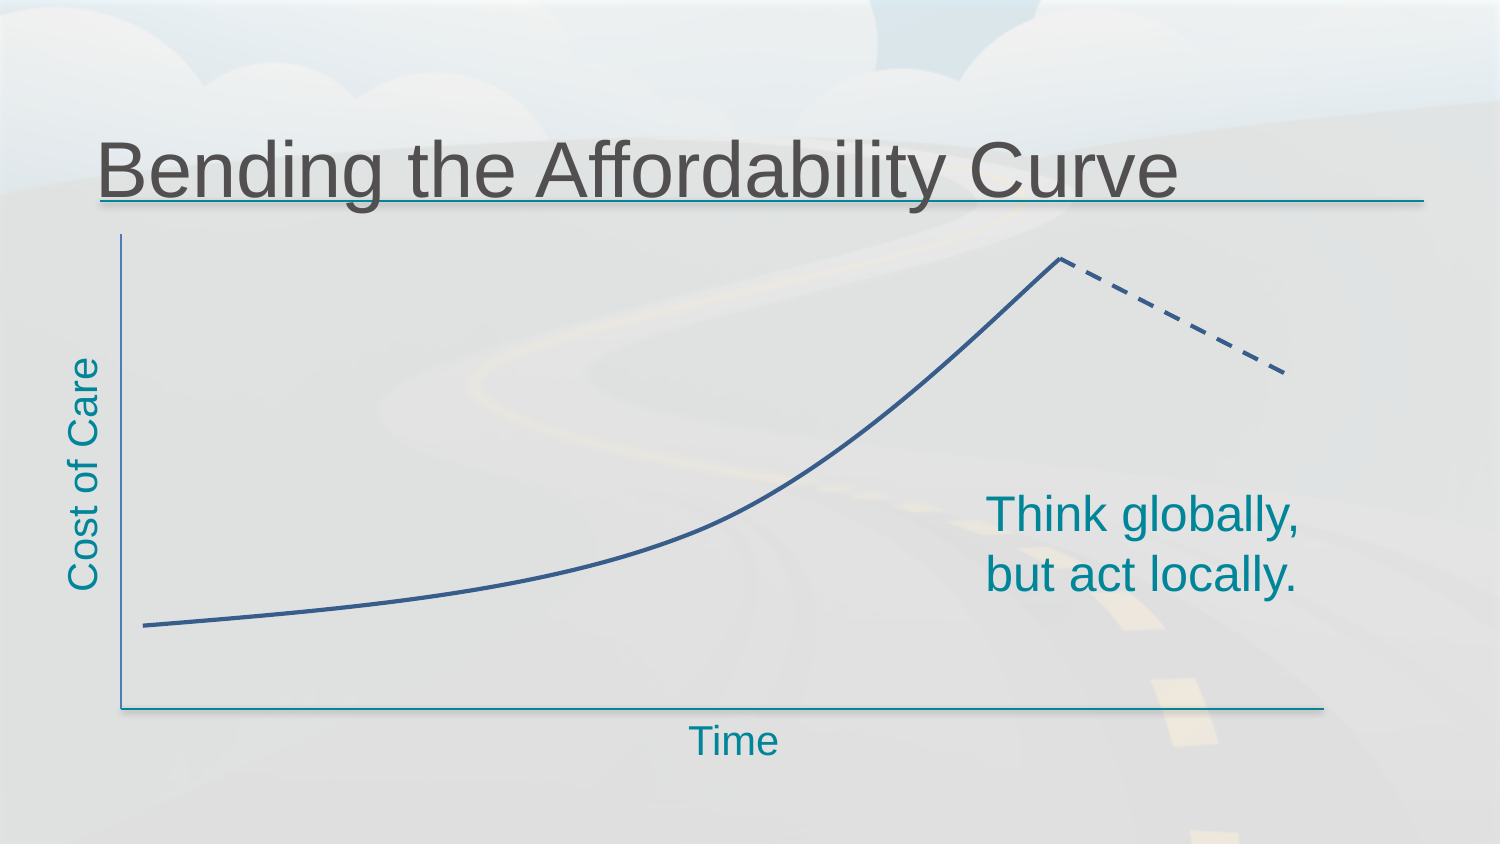

# Bending the Affordability Curve

Cost of Care
Think globally, but act locally.
Time